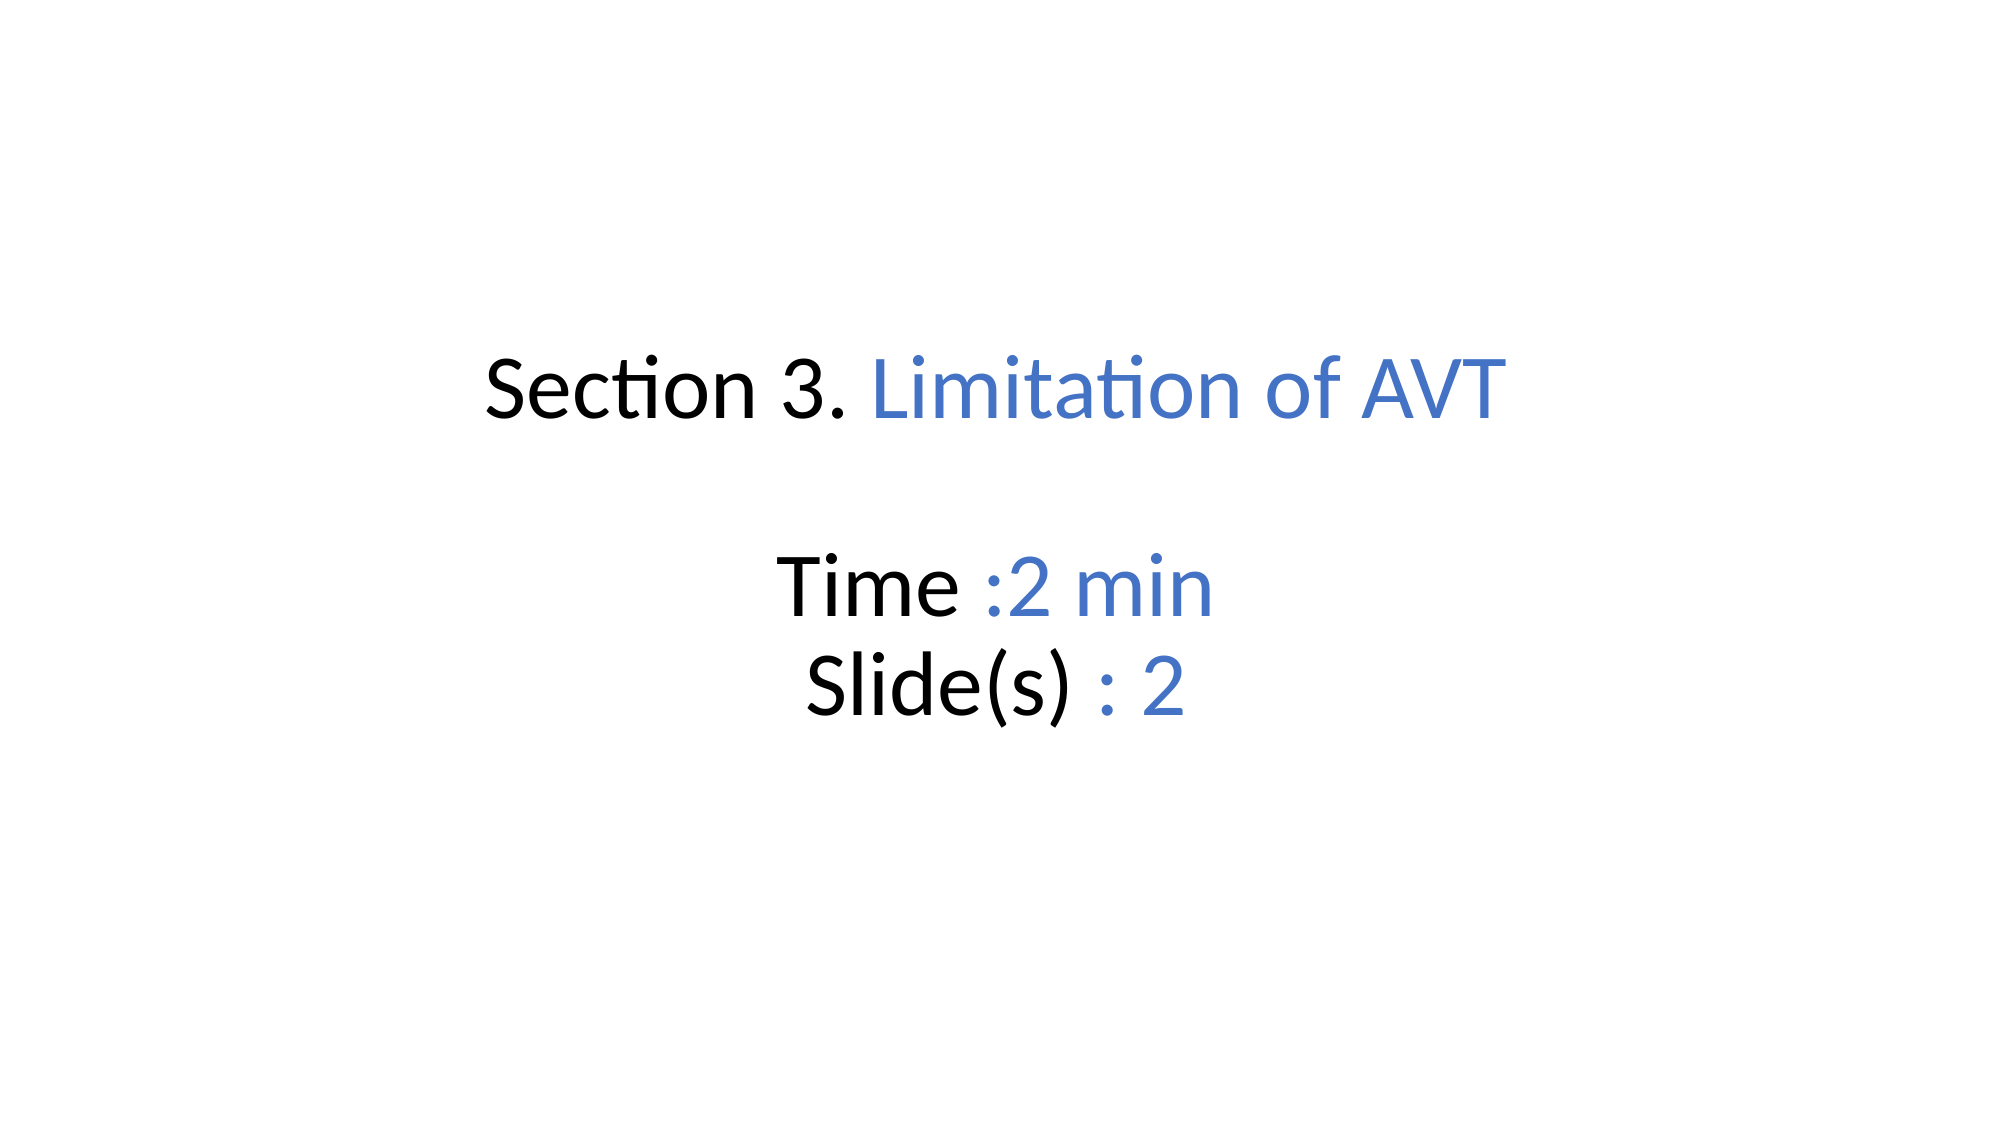

# Section 3. Limitation of AVT Time :2 min Slide(s) : 2